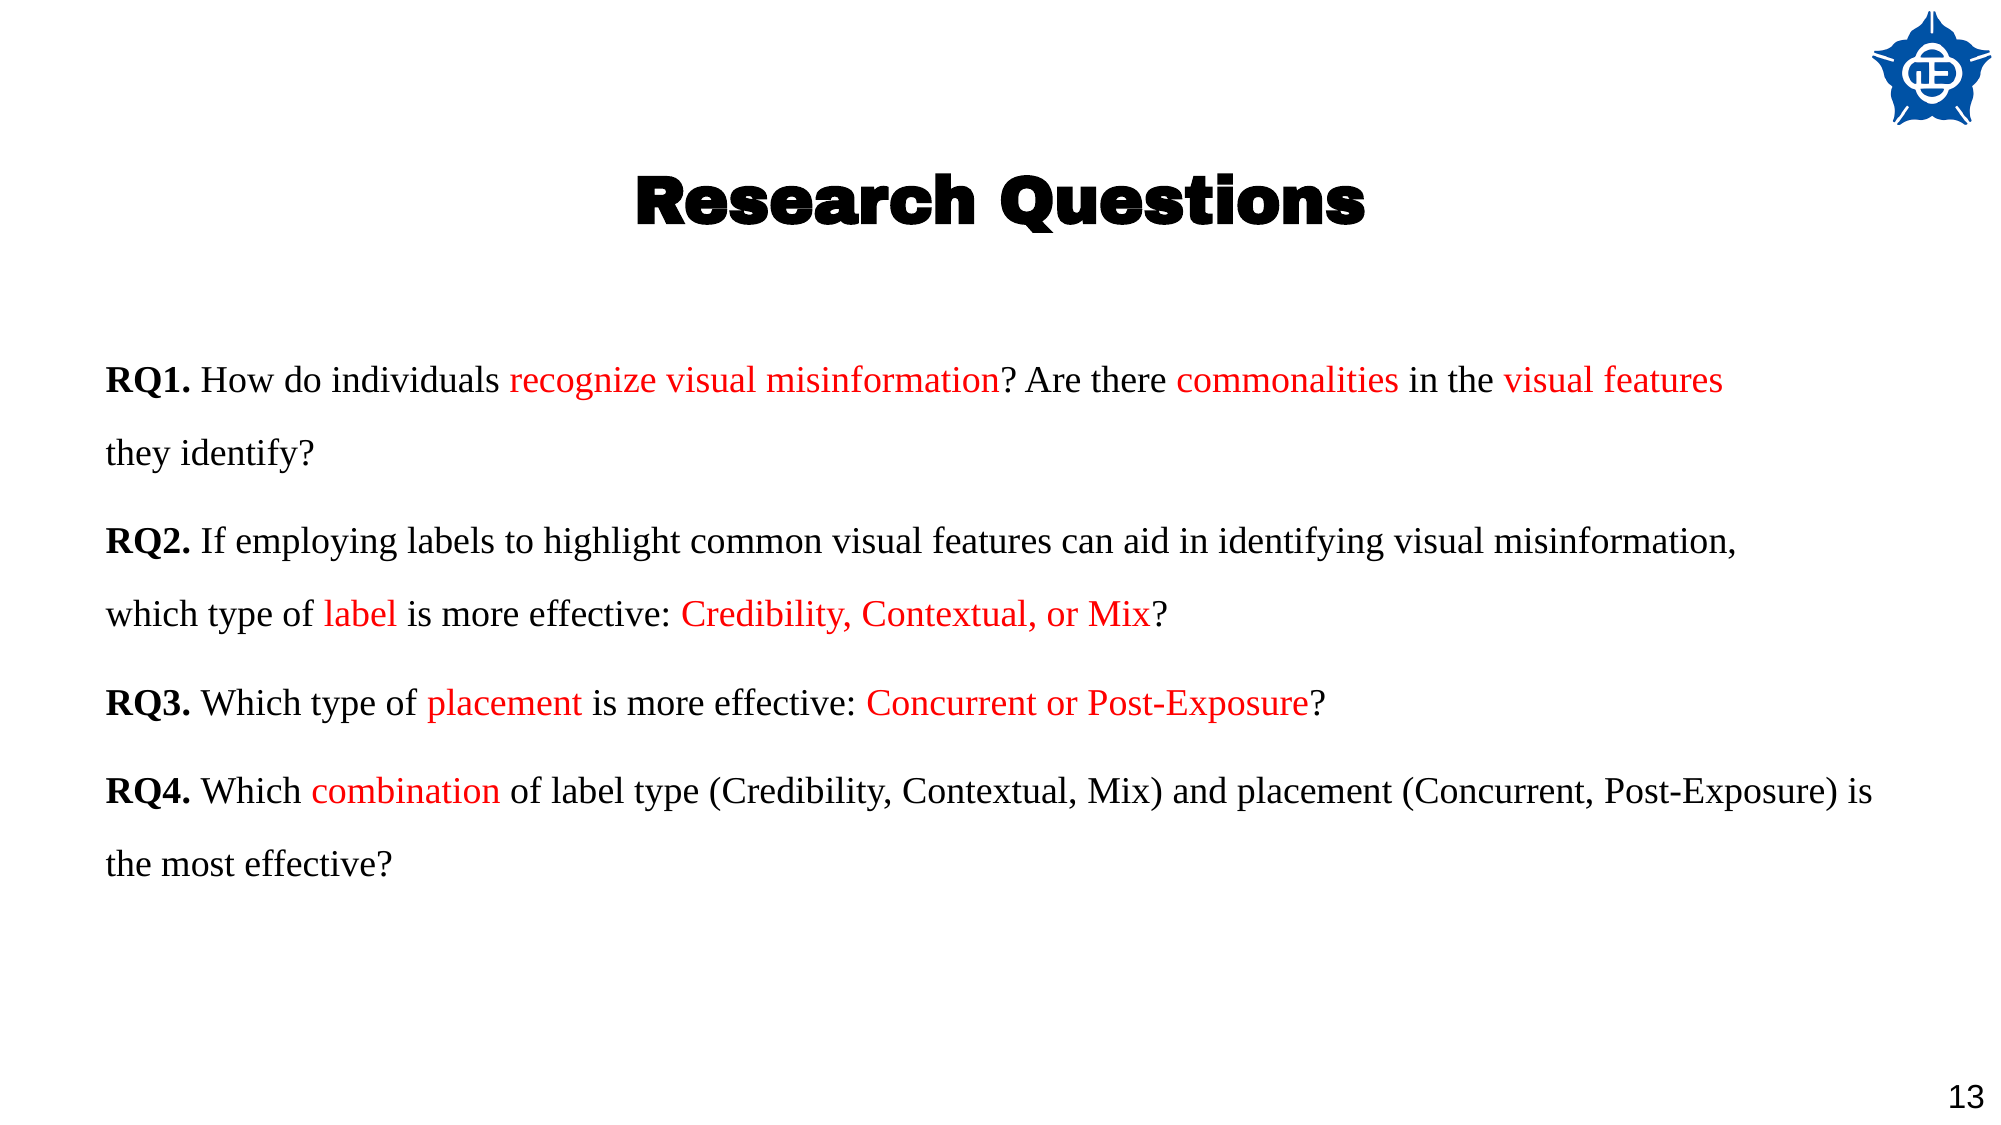

# Research Questions
RQ1. How do individuals recognize visual misinformation? Are there commonalities in the visual features
they identify?
RQ2. If employing labels to highlight common visual features can aid in identifying visual misinformation,
which type of label is more effective: Credibility, Contextual, or Mix?
RQ3. Which type of placement is more effective: Concurrent or Post-Exposure?
RQ4. Which combination of label type (Credibility, Contextual, Mix) and placement (Concurrent, Post-Exposure) is the most effective?

13